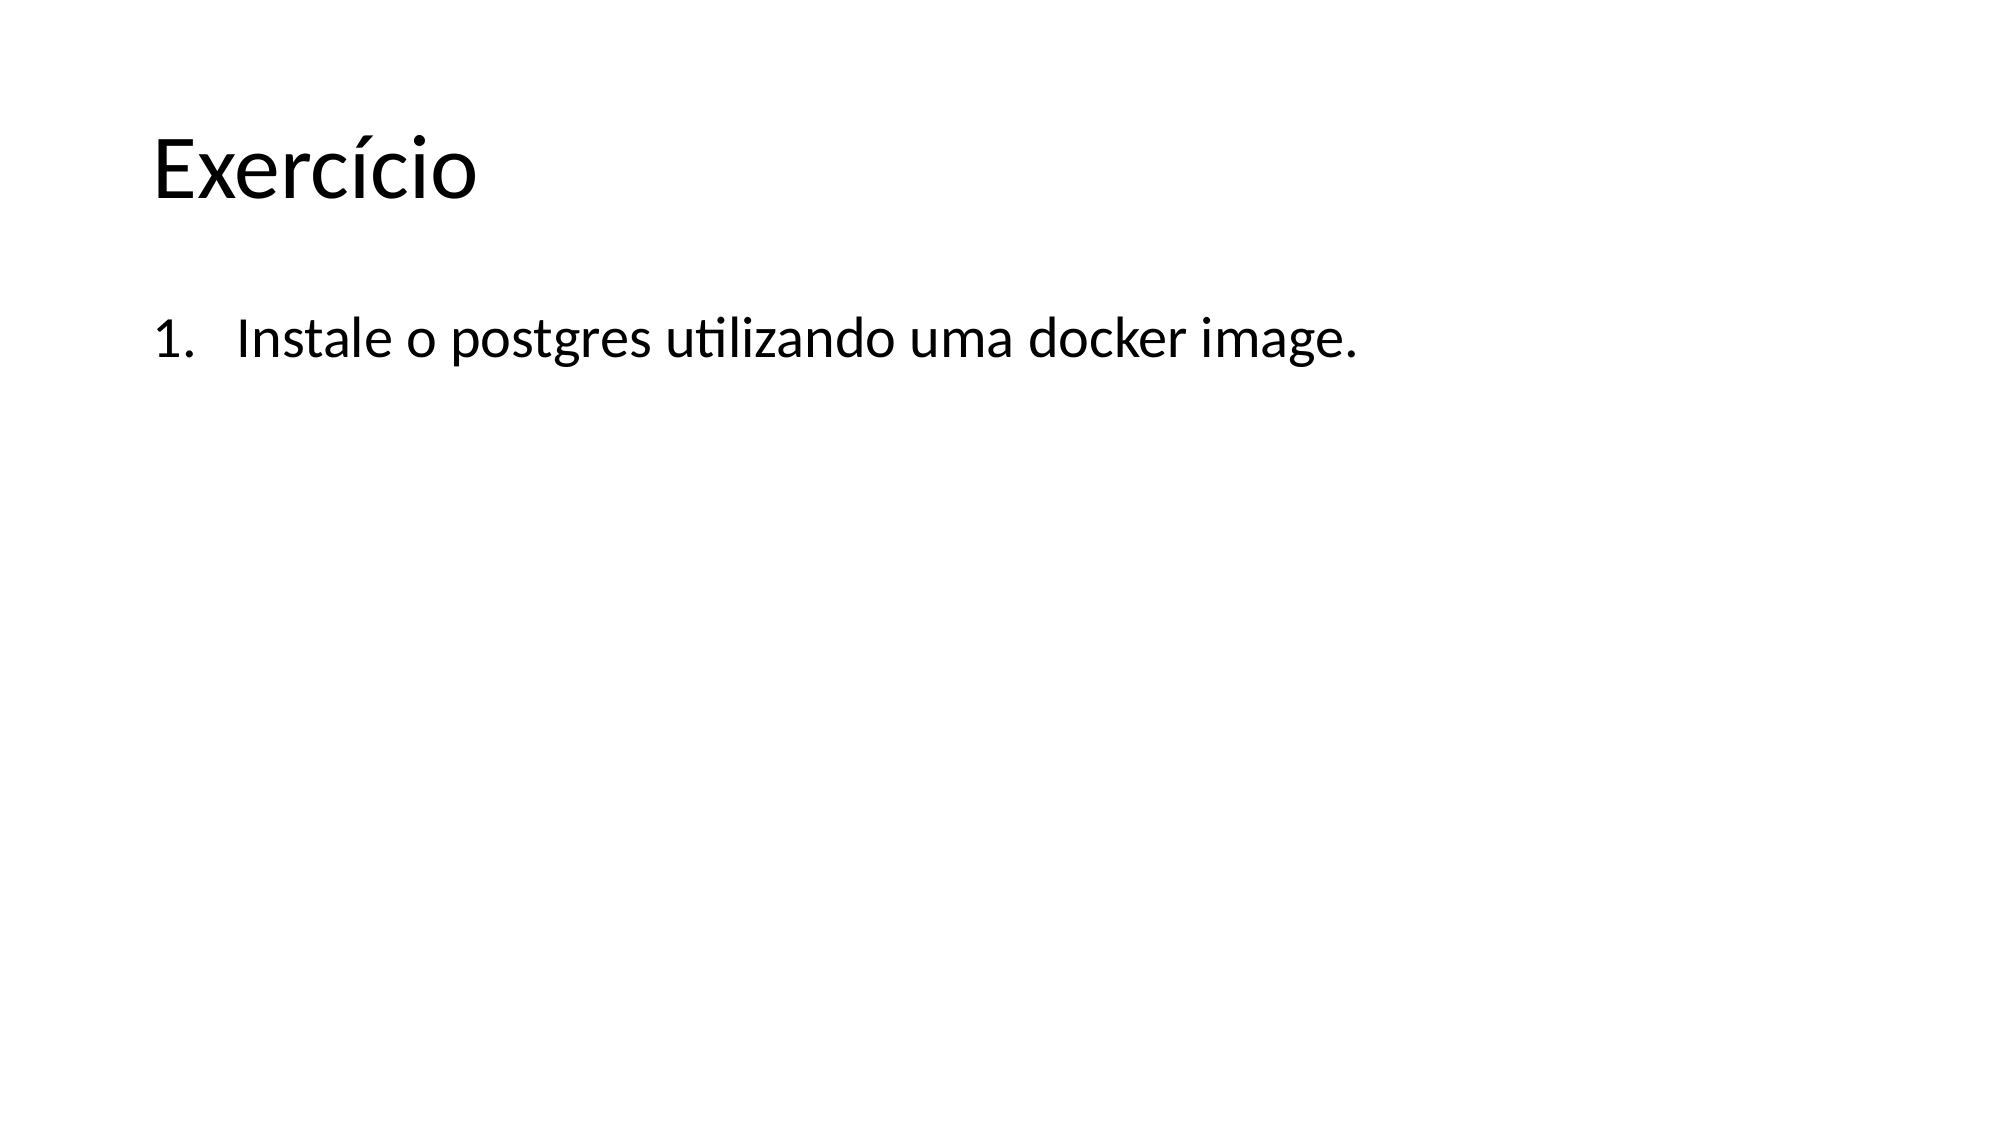

# Exercício
Instale o postgres utilizando uma docker image.